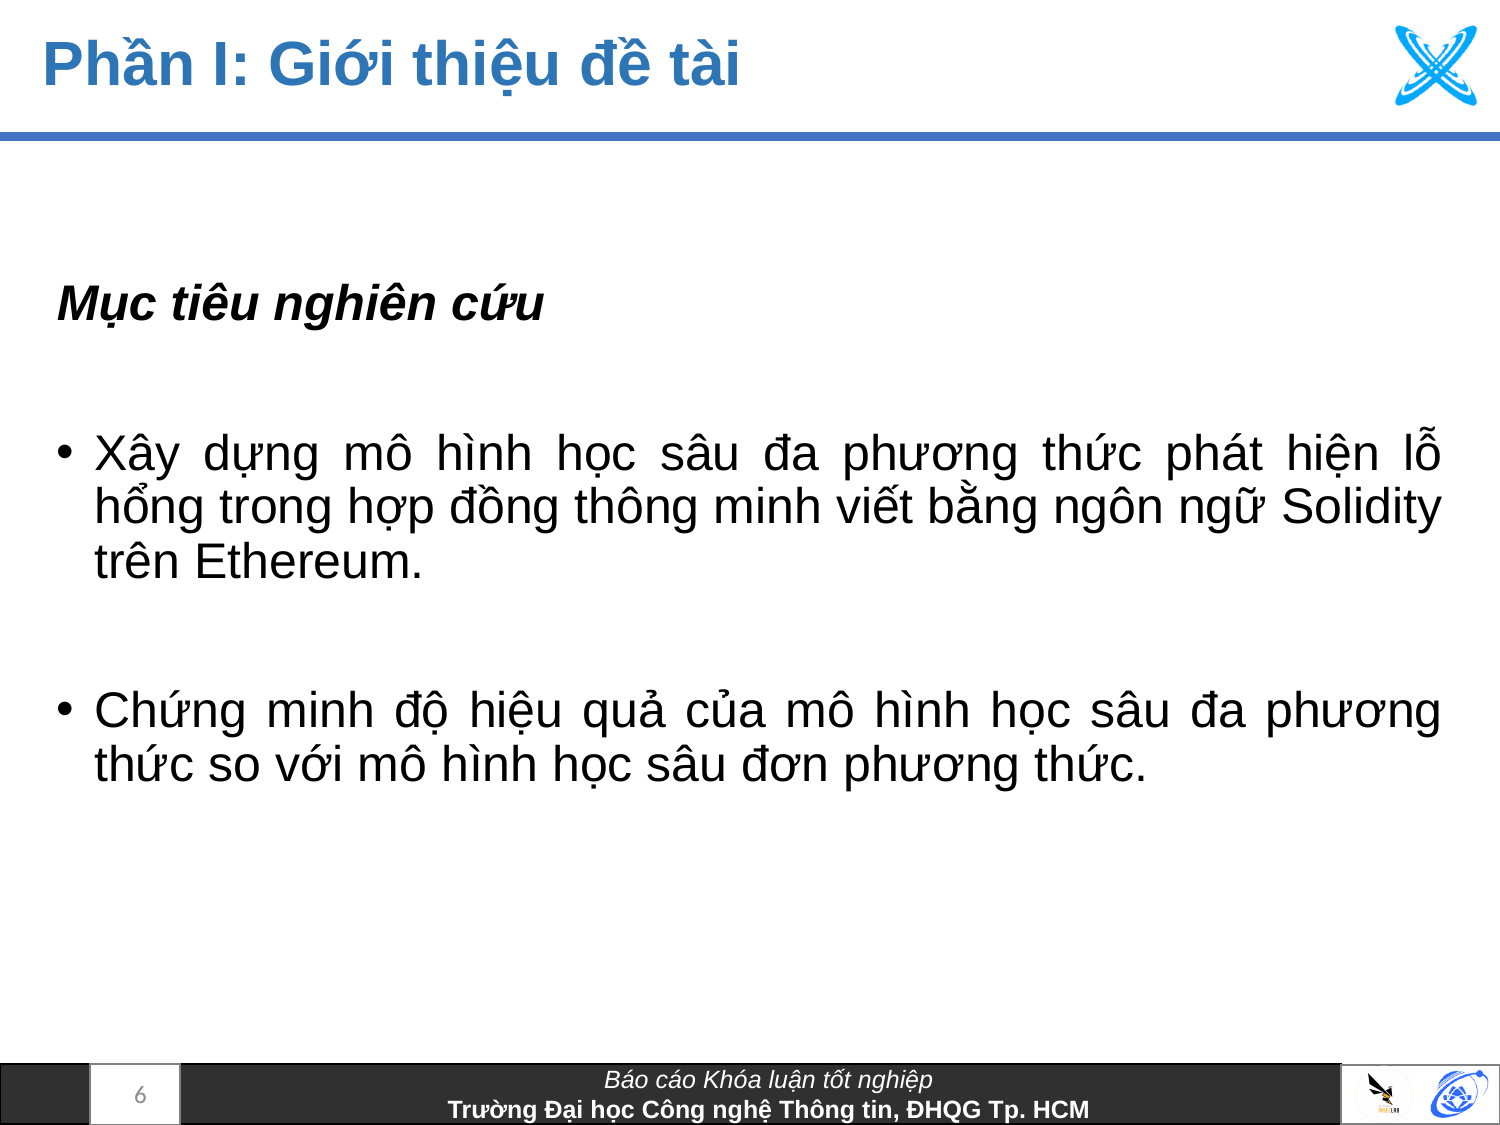

# Phần I: Giới thiệu đề tài
Mục tiêu nghiên cứu

Xây dựng mô hình học sâu đa phương thức phát hiện lỗ hổng trong hợp đồng thông minh viết bằng ngôn ngữ Solidity trên Ethereum.

Chứng minh độ hiệu quả của mô hình học sâu đa phương thức so với mô hình học sâu đơn phương thức.
6